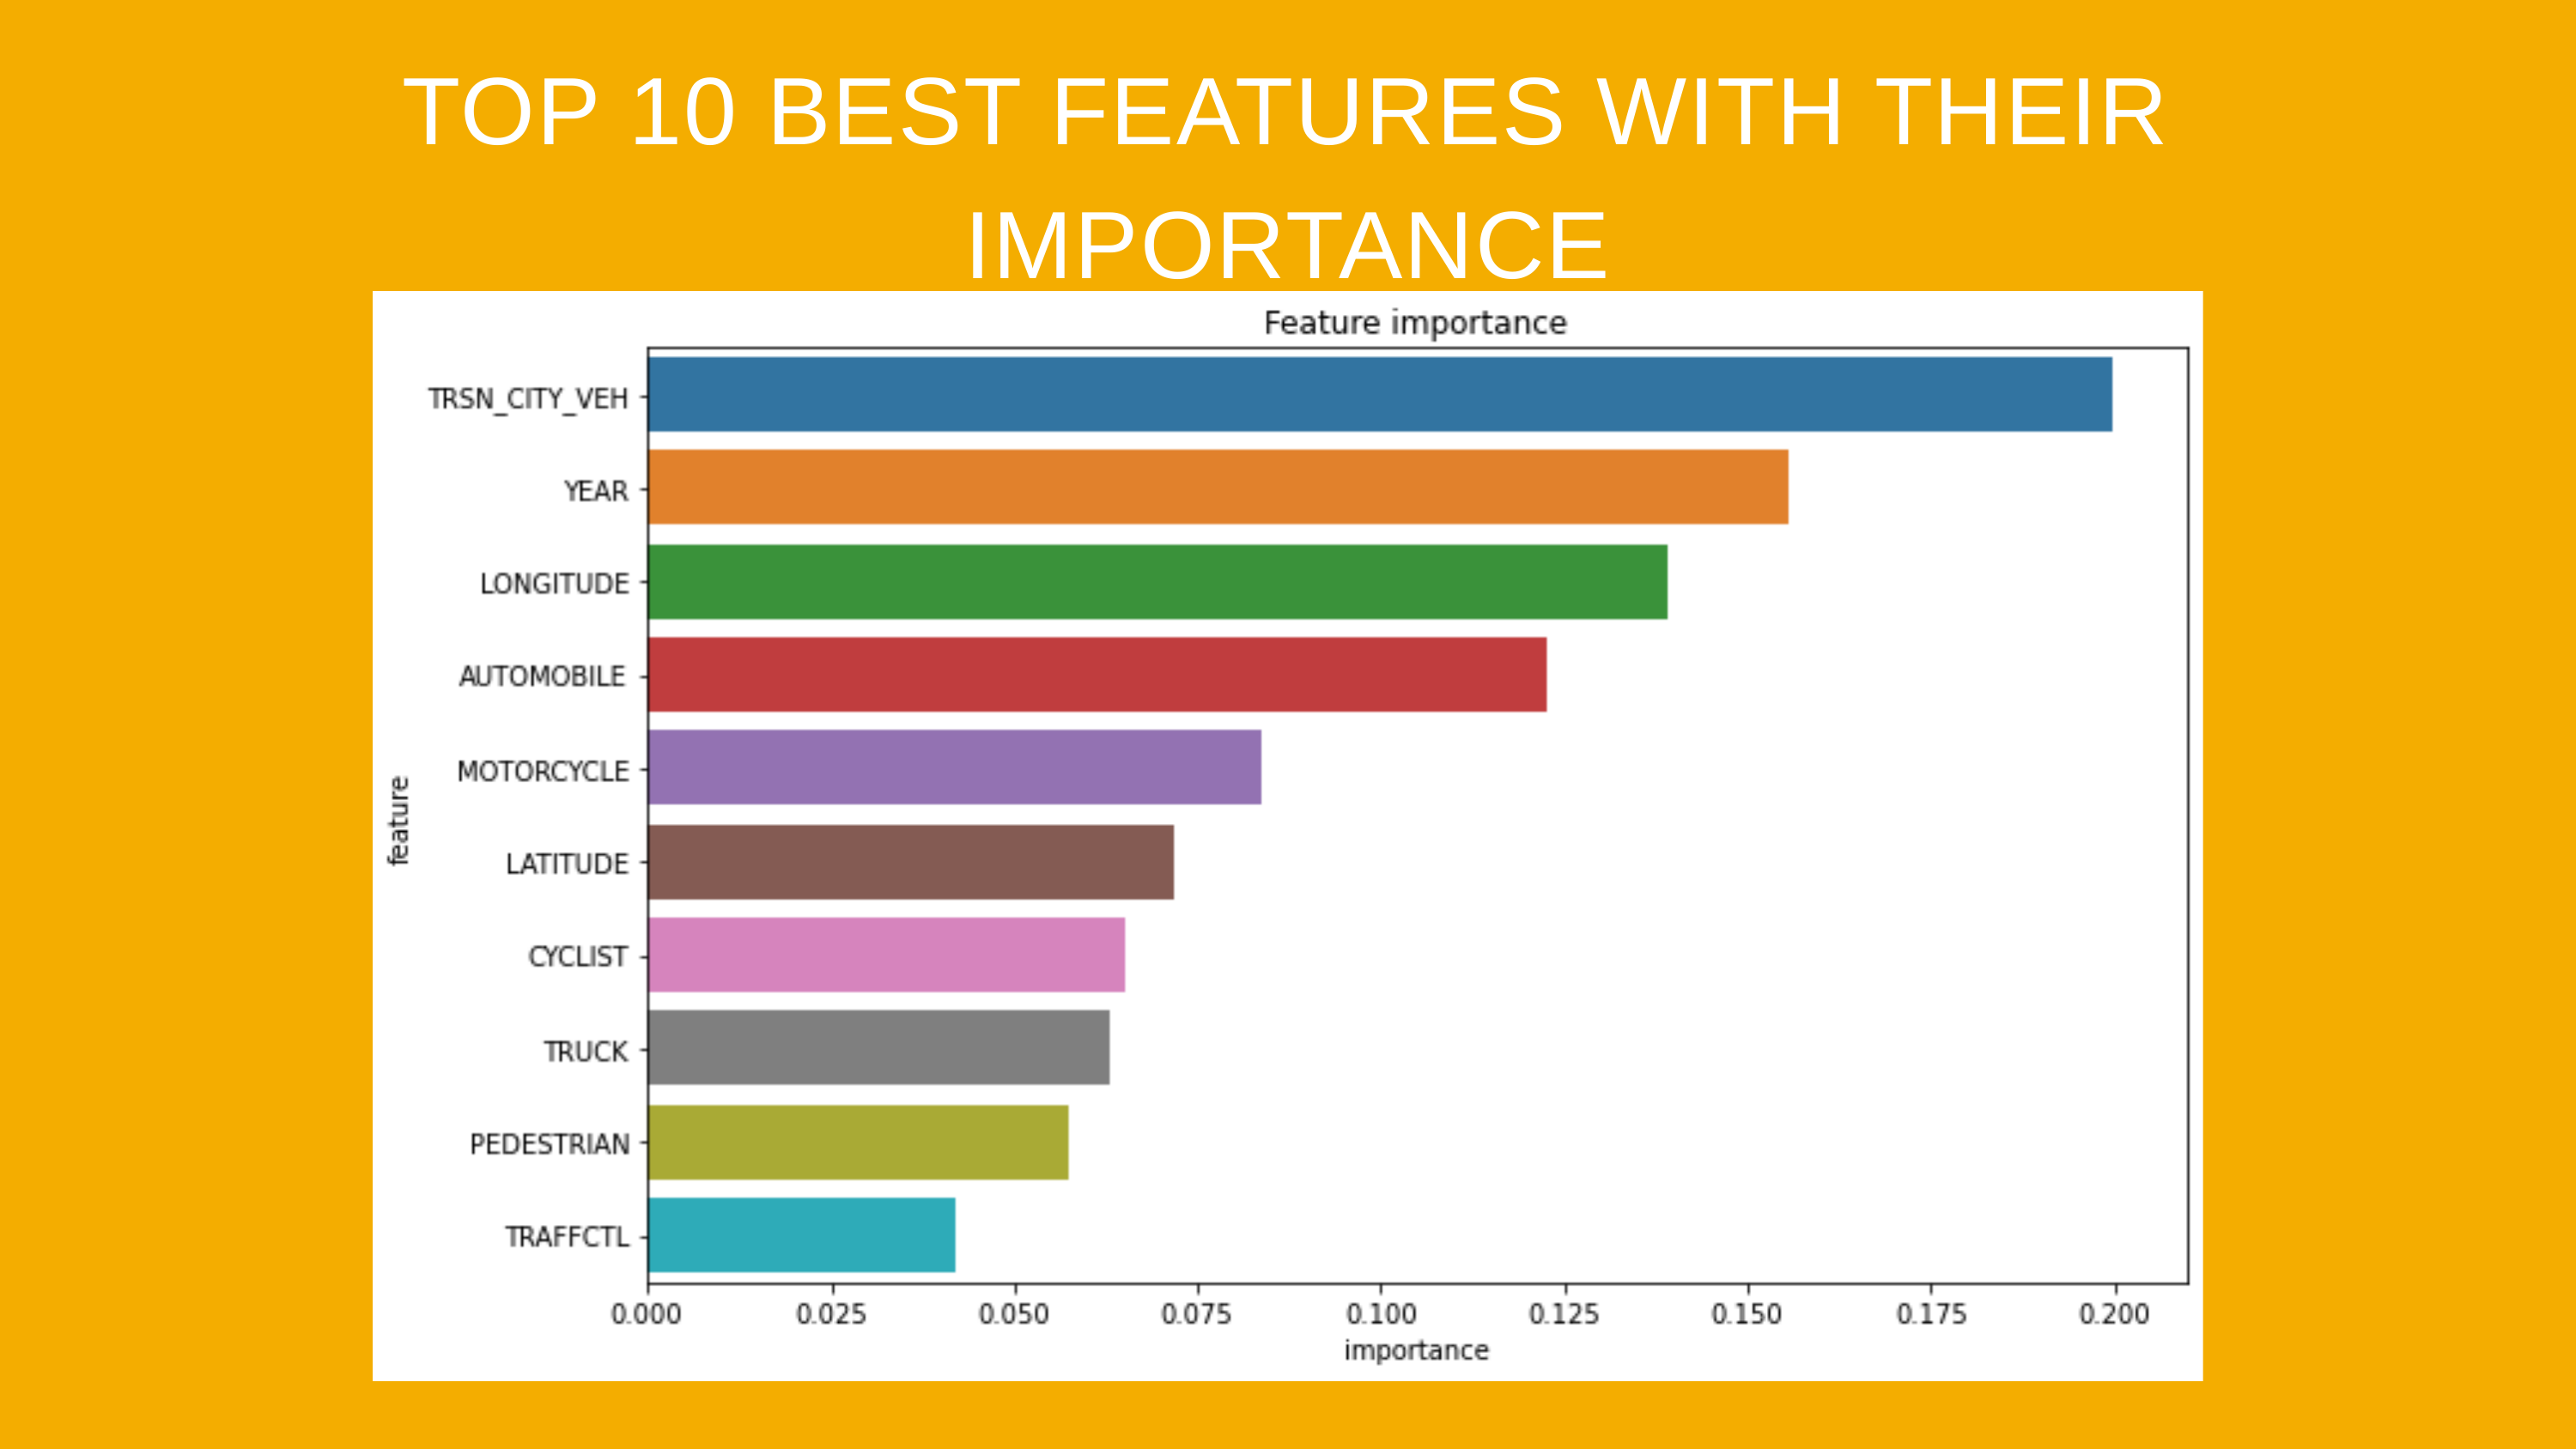

TOP 10 BEST FEATURES WITH THEIR IMPORTANCE